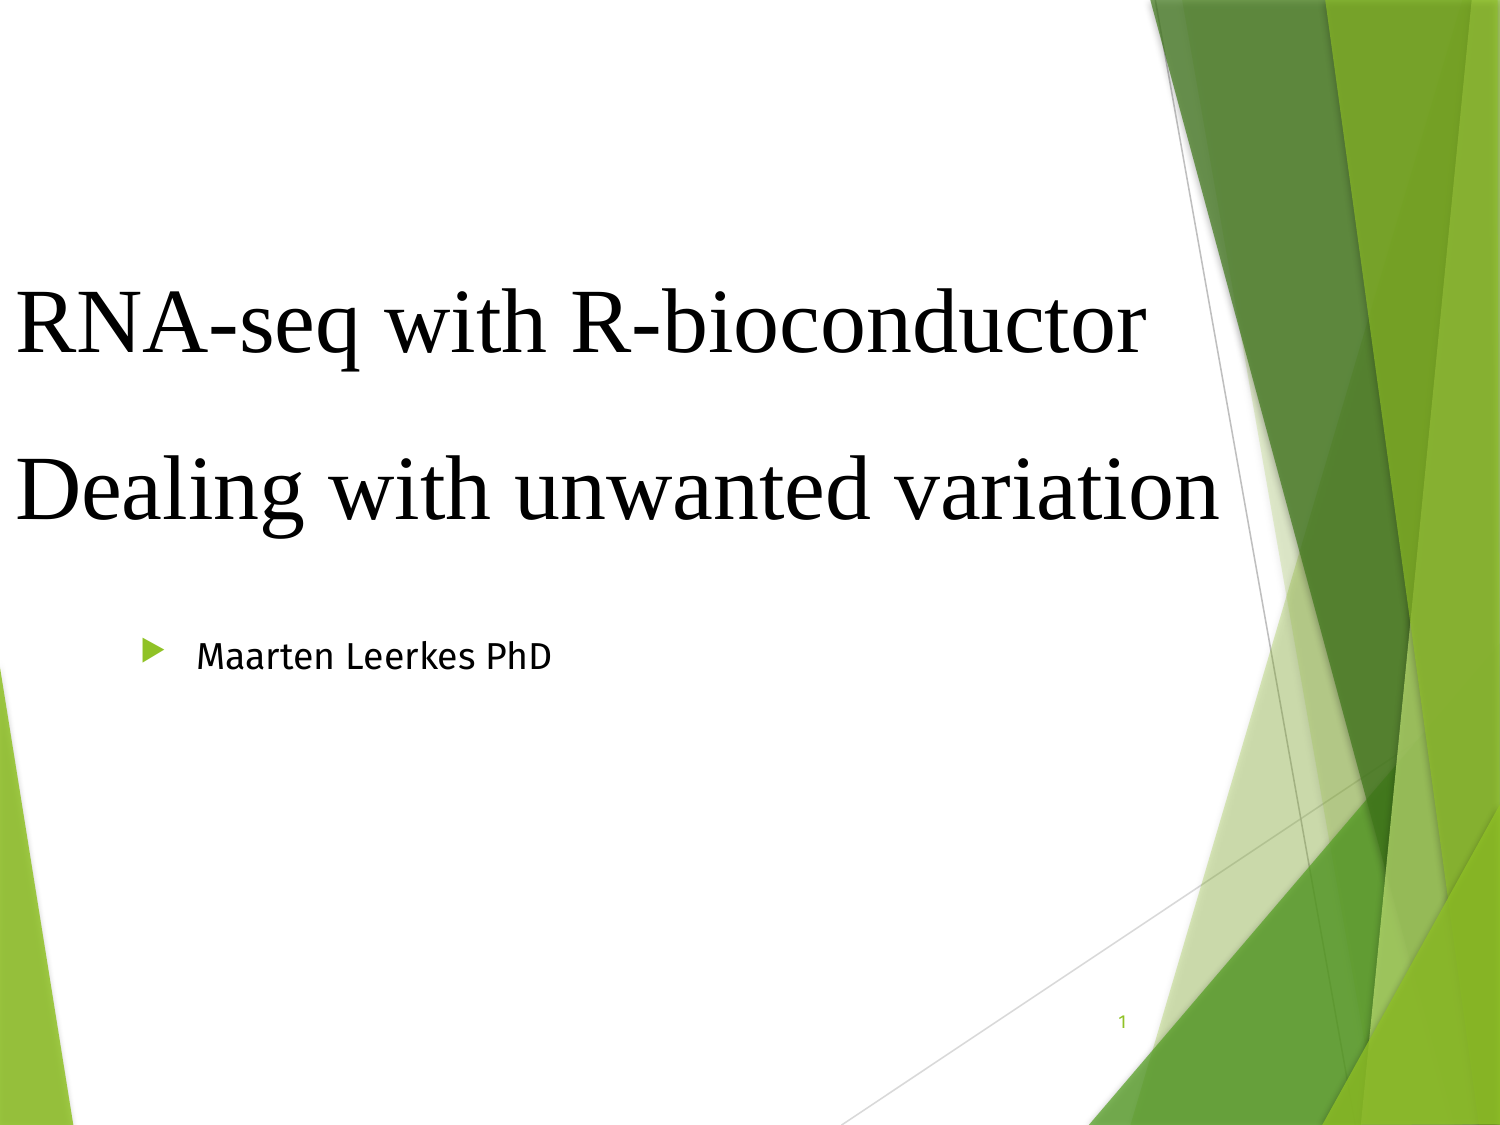

RNA-seq with R-bioconductor

Dealing with unwanted variation
Maarten Leerkes PhD
1